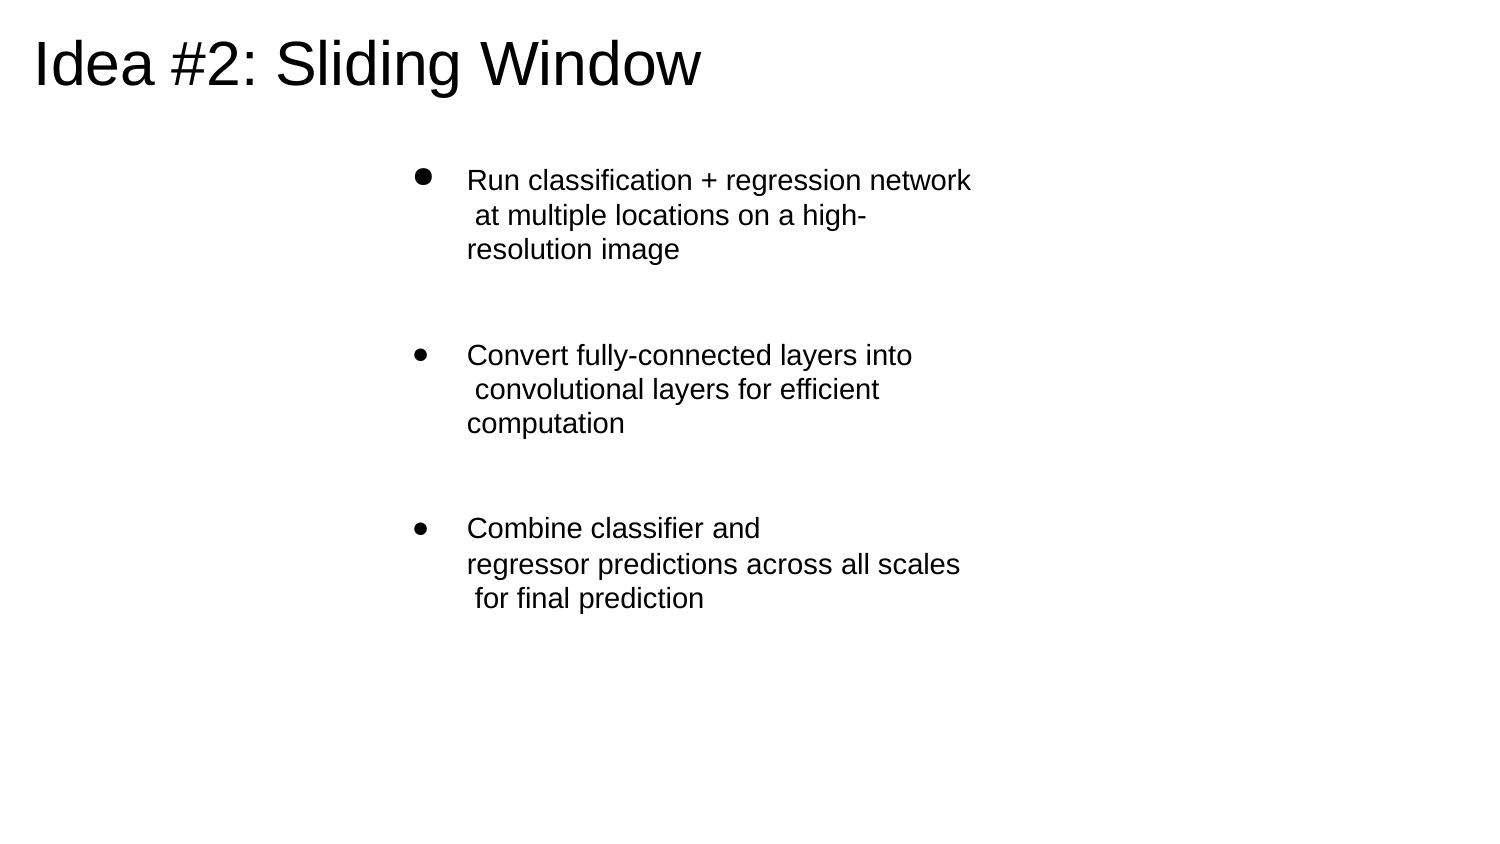

# Idea #2: Sliding Window
Run classification + regression network  at multiple locations on a high-  resolution image

Convert fully-connected layers into  convolutional layers for efficient  computation

Combine classifier and
regressor predictions across all scales  for final prediction
Fei-Fei Li & Andrej Karpathy & Justin Johnson	Lecture 8 -	1 Feb 2016
Lecture 8 - 22
1 Feb 2016
Fei-Fei Li & Andrej Karpathy & Justin Johnson